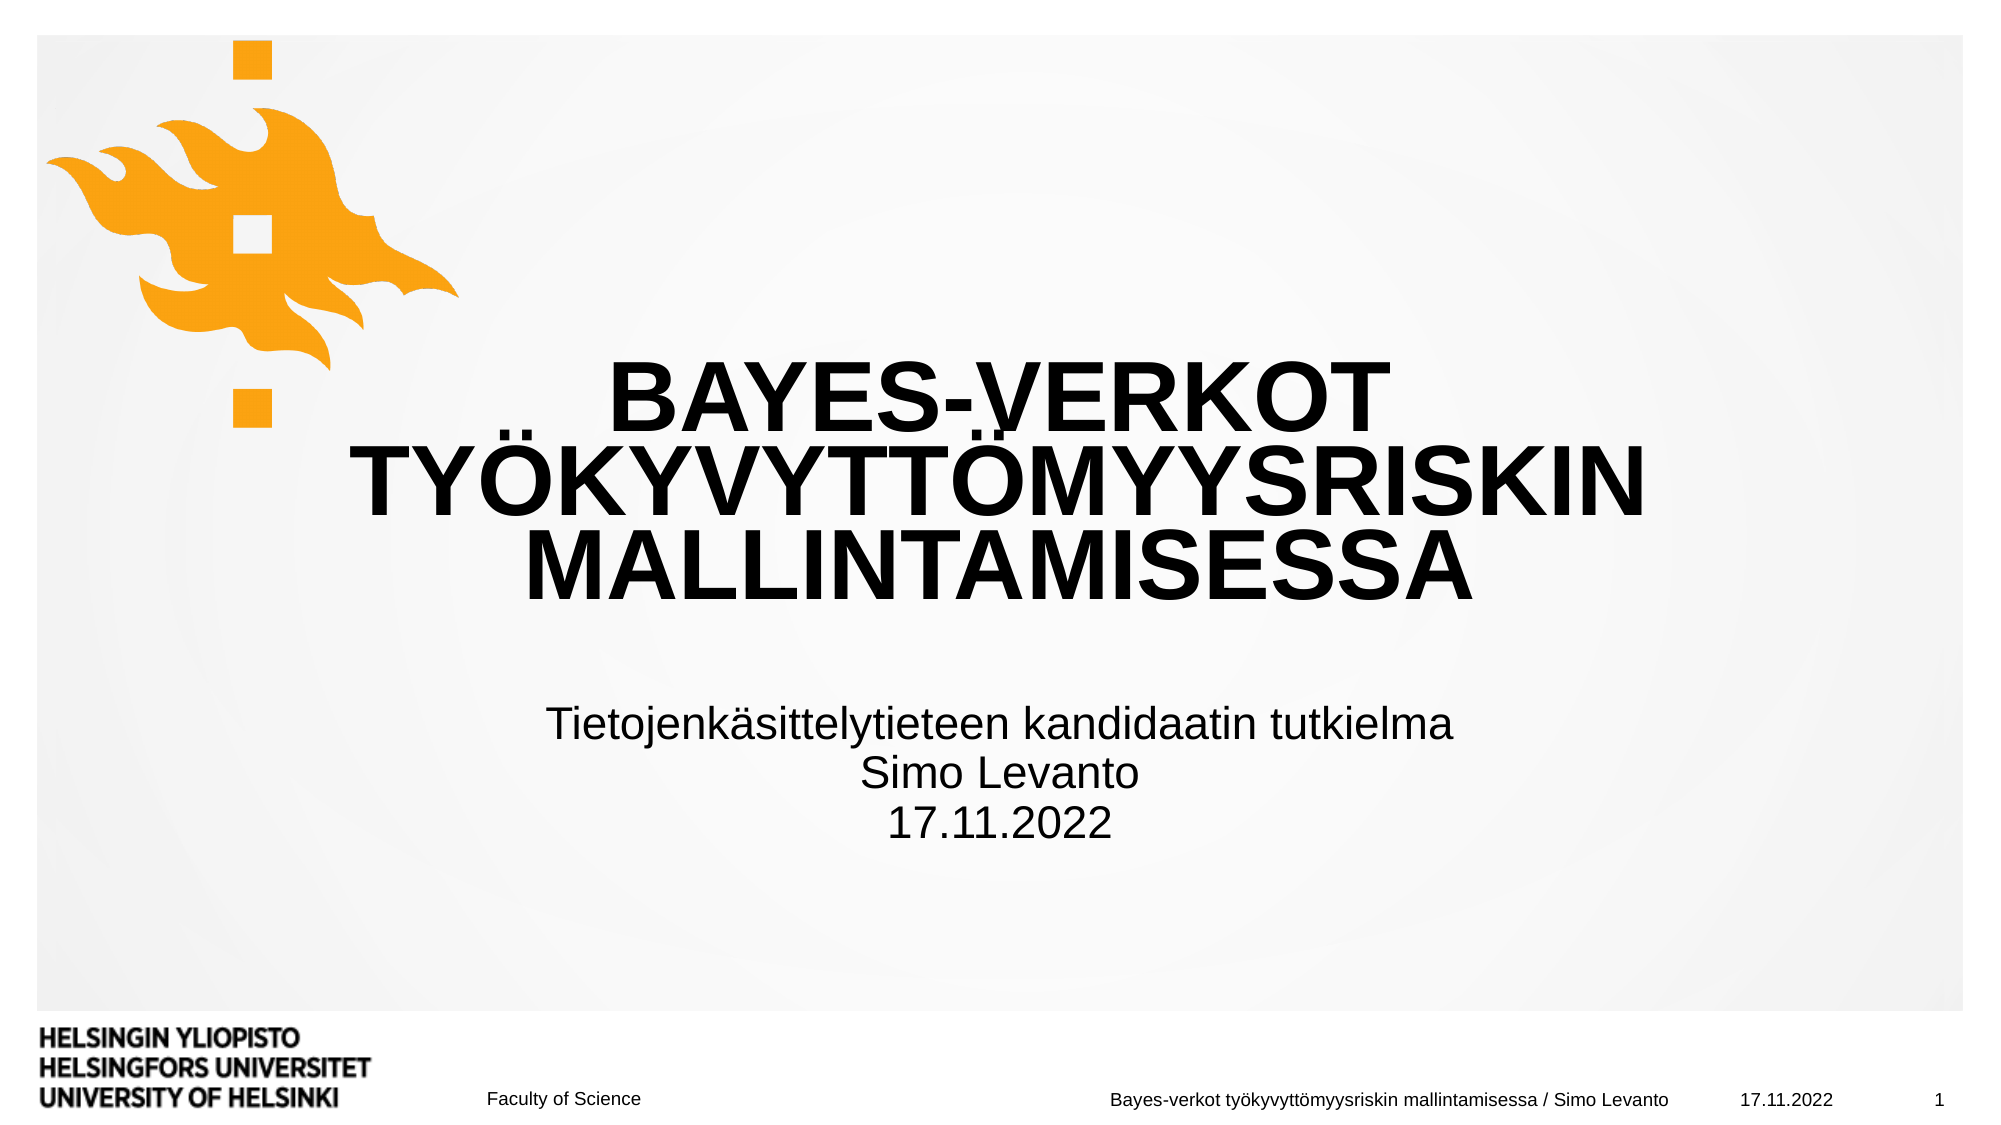

# Bayes-verkot työkyvyttömyysriskin mallintamisessa
Tietojenkäsittelytieteen kandidaatin tutkielma
Simo Levanto
17.11.2022
17.11.2022
1
Bayes-verkot työkyvyttömyysriskin mallintamisessa / Simo Levanto